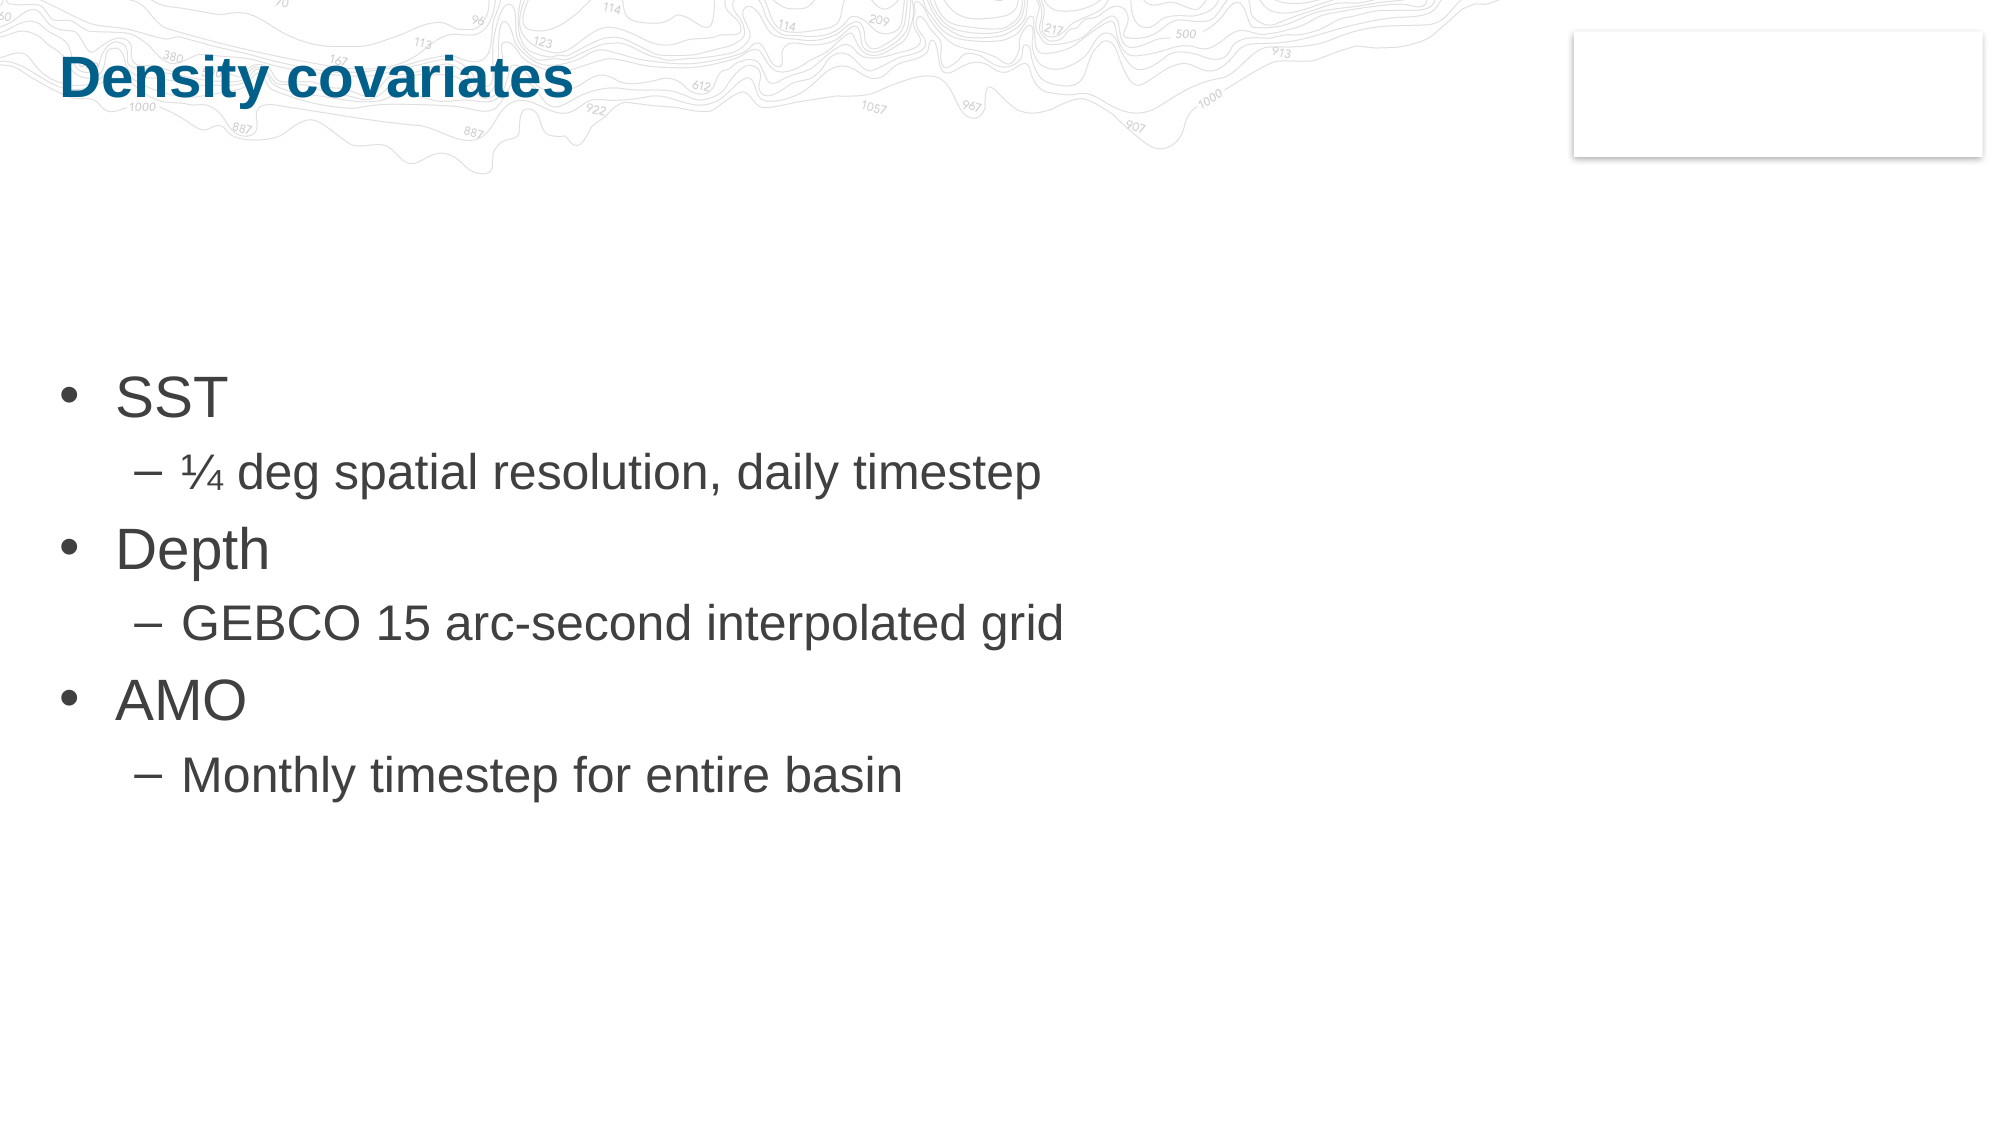

# Density covariates

SST
¼ deg spatial resolution, daily timestep
Depth
GEBCO 15 arc-second interpolated grid
AMO
Monthly timestep for entire basin